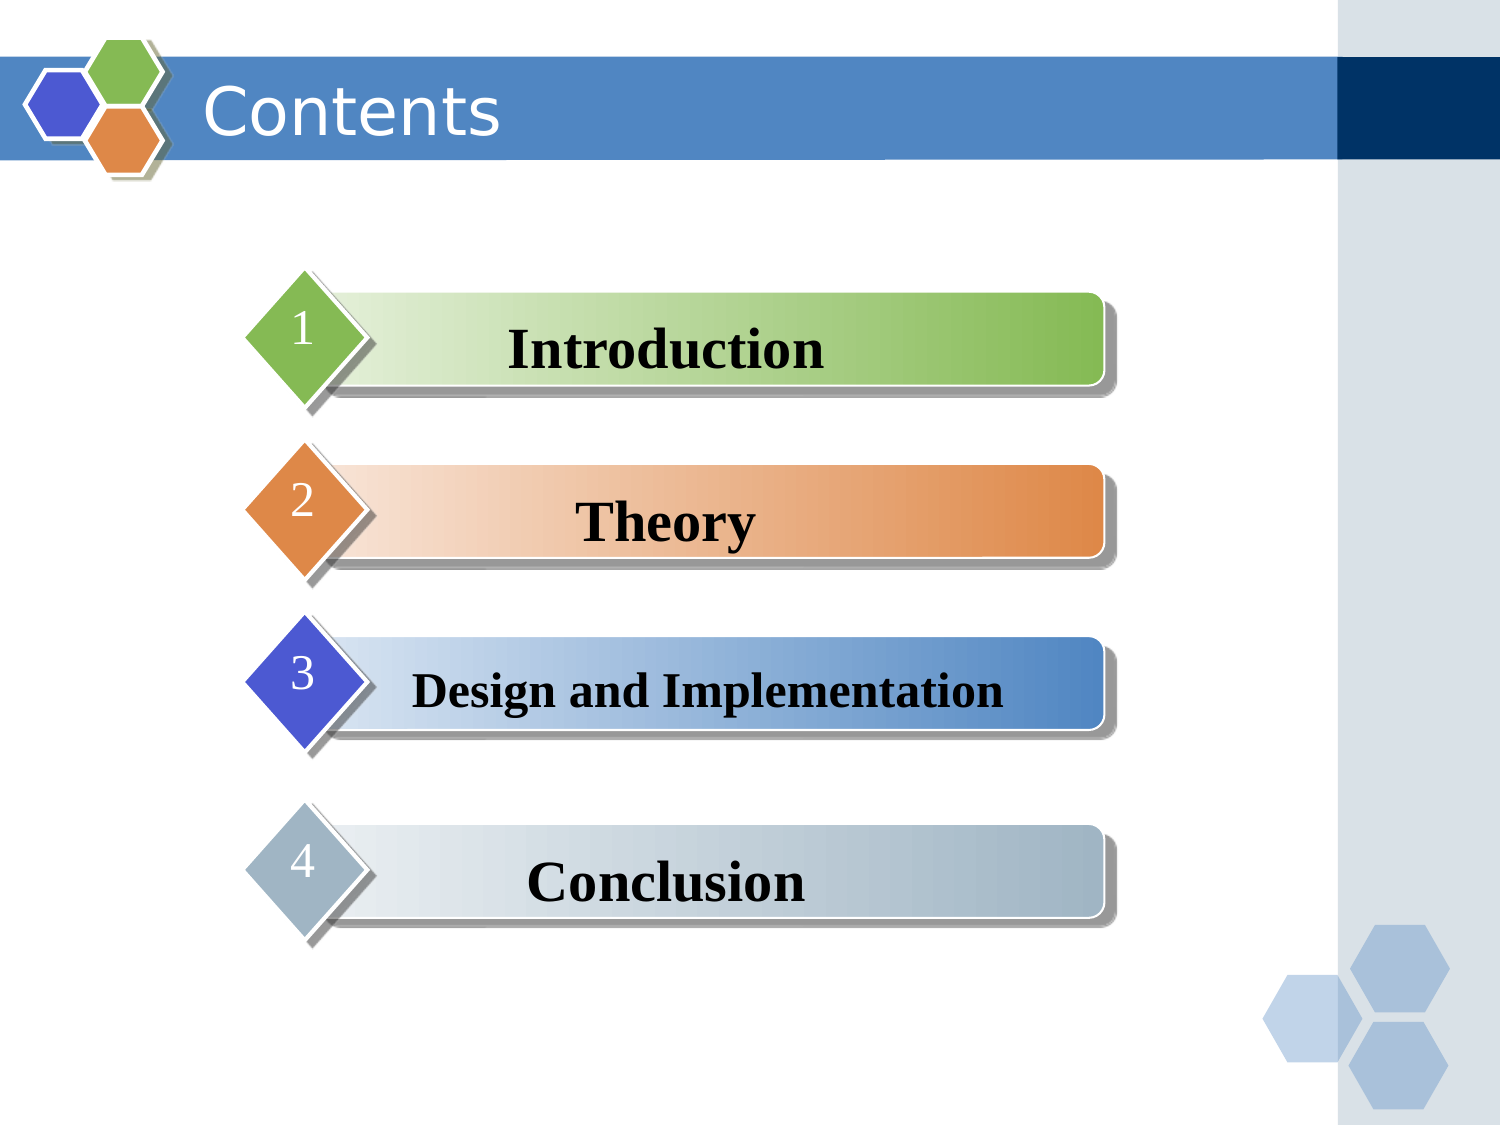

# Contents

1

Introduction

2

Theory

3

Design and Implementation

4

Conclusion